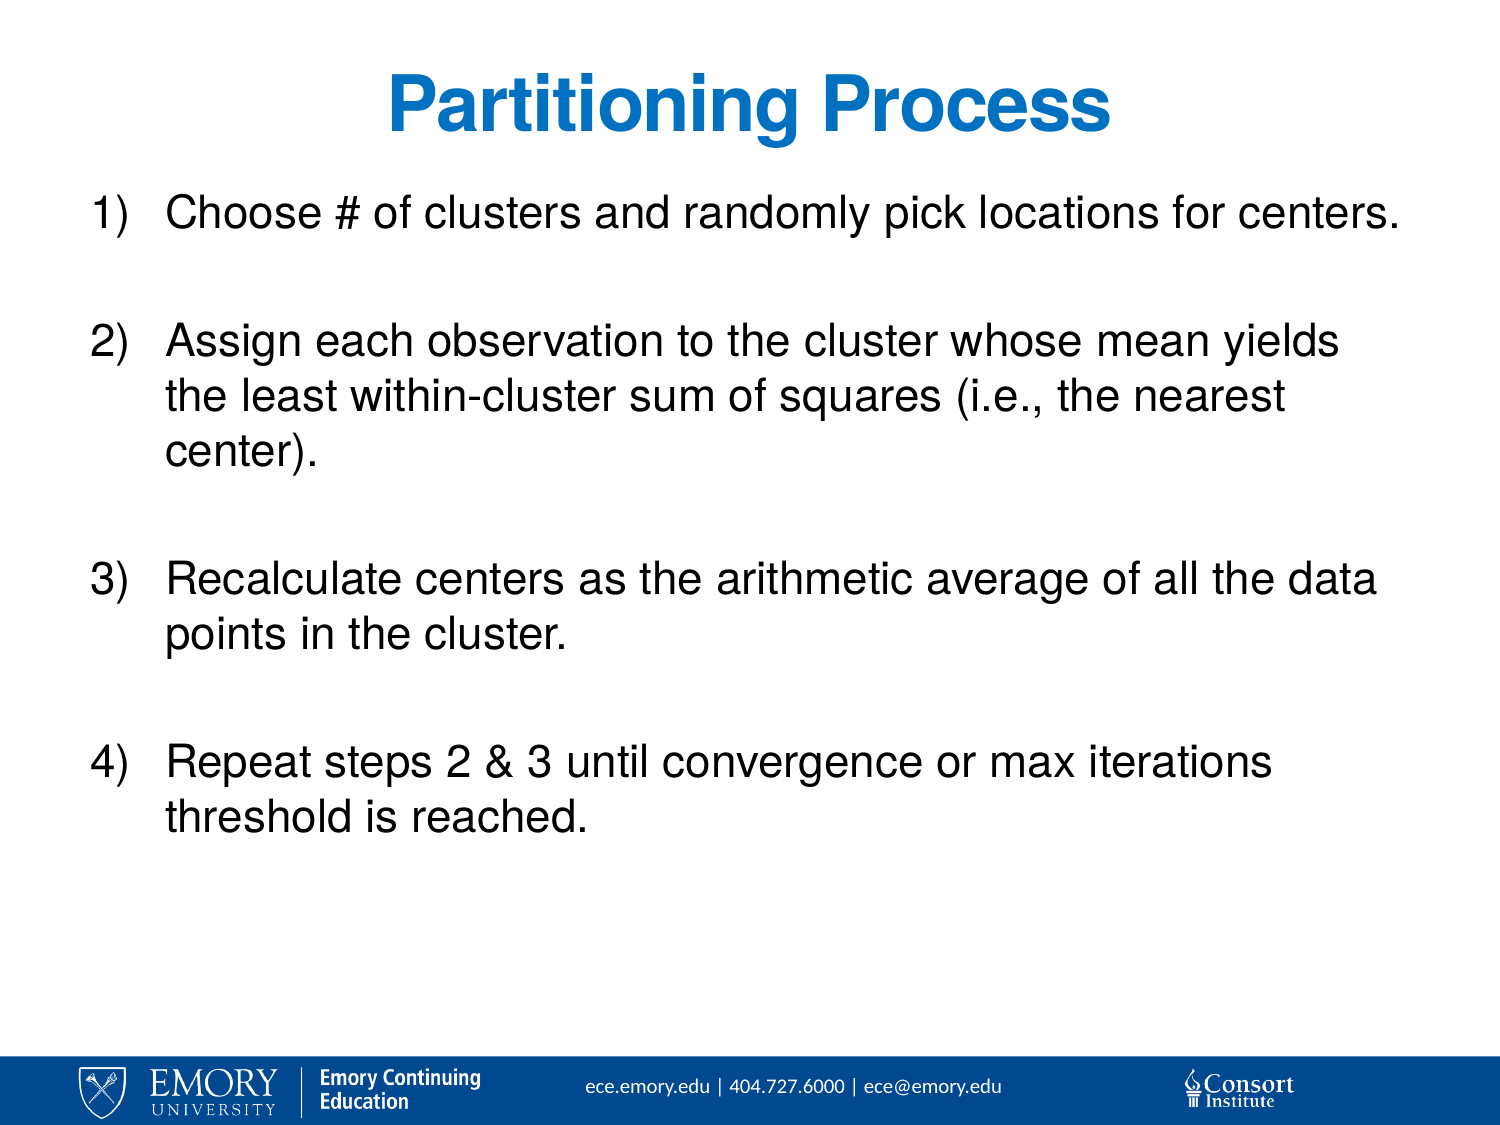

# Partitioning Process
Choose # of clusters and randomly pick locations for centers.

Assign each observation to the cluster whose mean yields the least within-cluster sum of squares (i.e., the nearest center).

Recalculate centers as the arithmetic average of all the data points in the cluster.

Repeat steps 2 & 3 until convergence or max iterations threshold is reached.